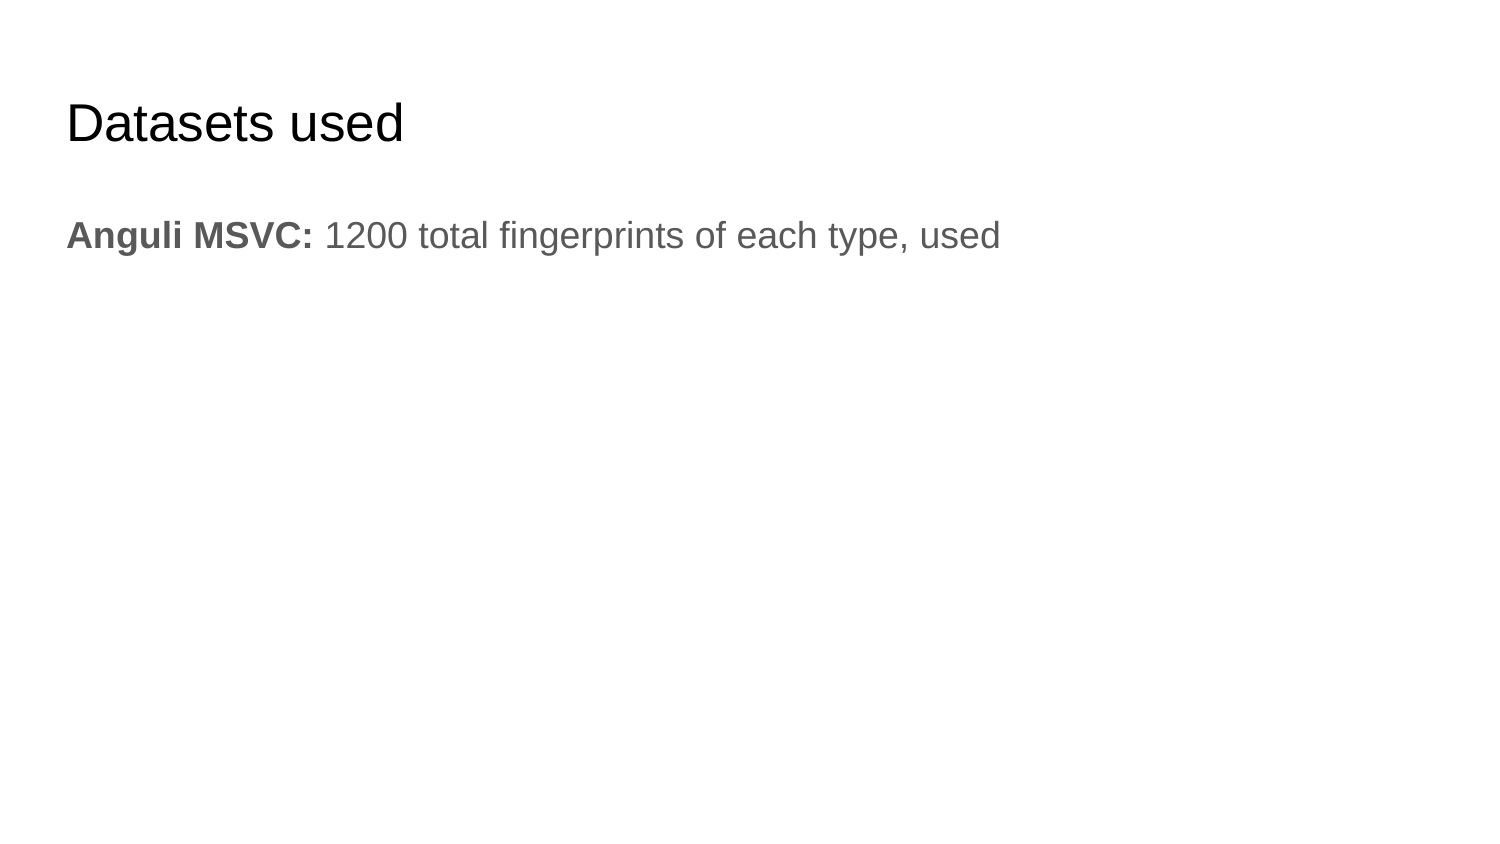

# Datasets used
Anguli MSVC: 1200 total fingerprints of each type, used